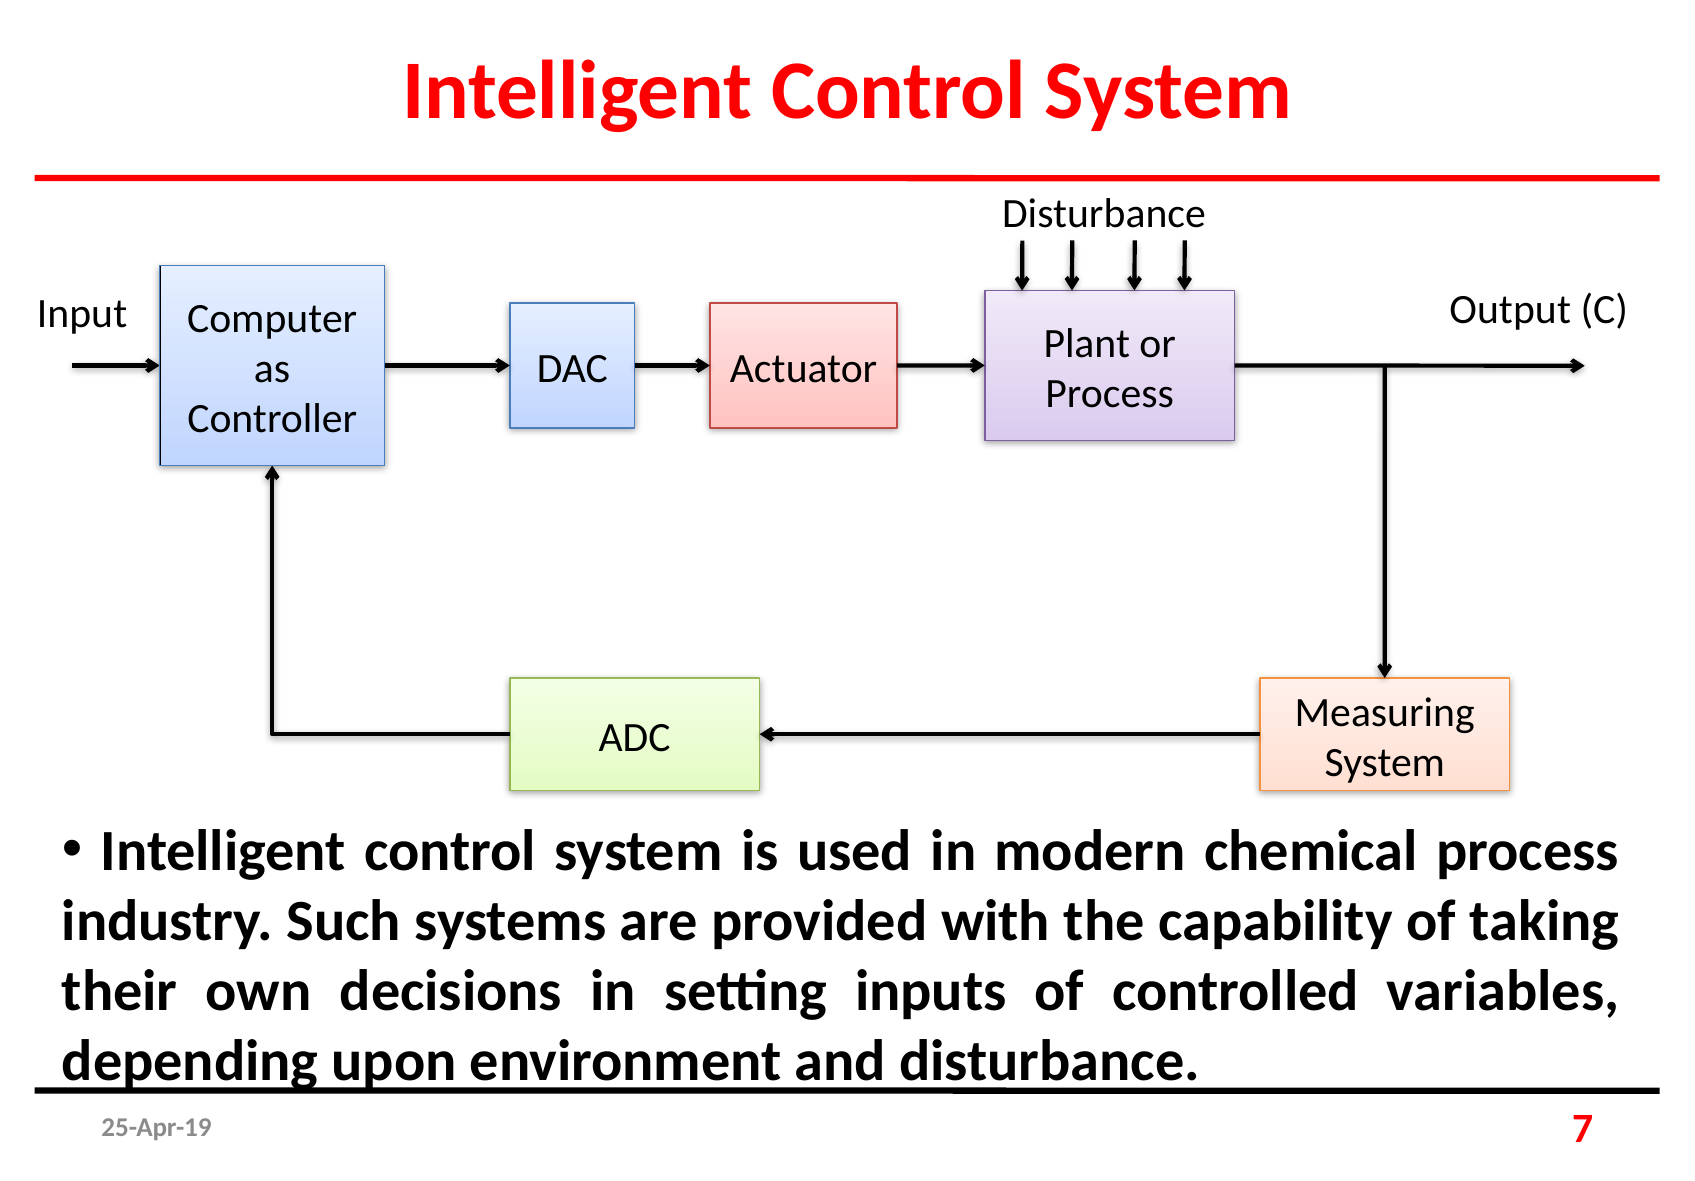

Intelligent Control System
Disturbance
Computer as Controller
Output (C)
Input
Plant or Process
DAC
Actuator
ADC
Measuring System
 Intelligent control system is used in modern chemical process industry. Such systems are provided with the capability of taking their own decisions in setting inputs of controlled variables, depending upon environment and disturbance.
25-Apr-19
7